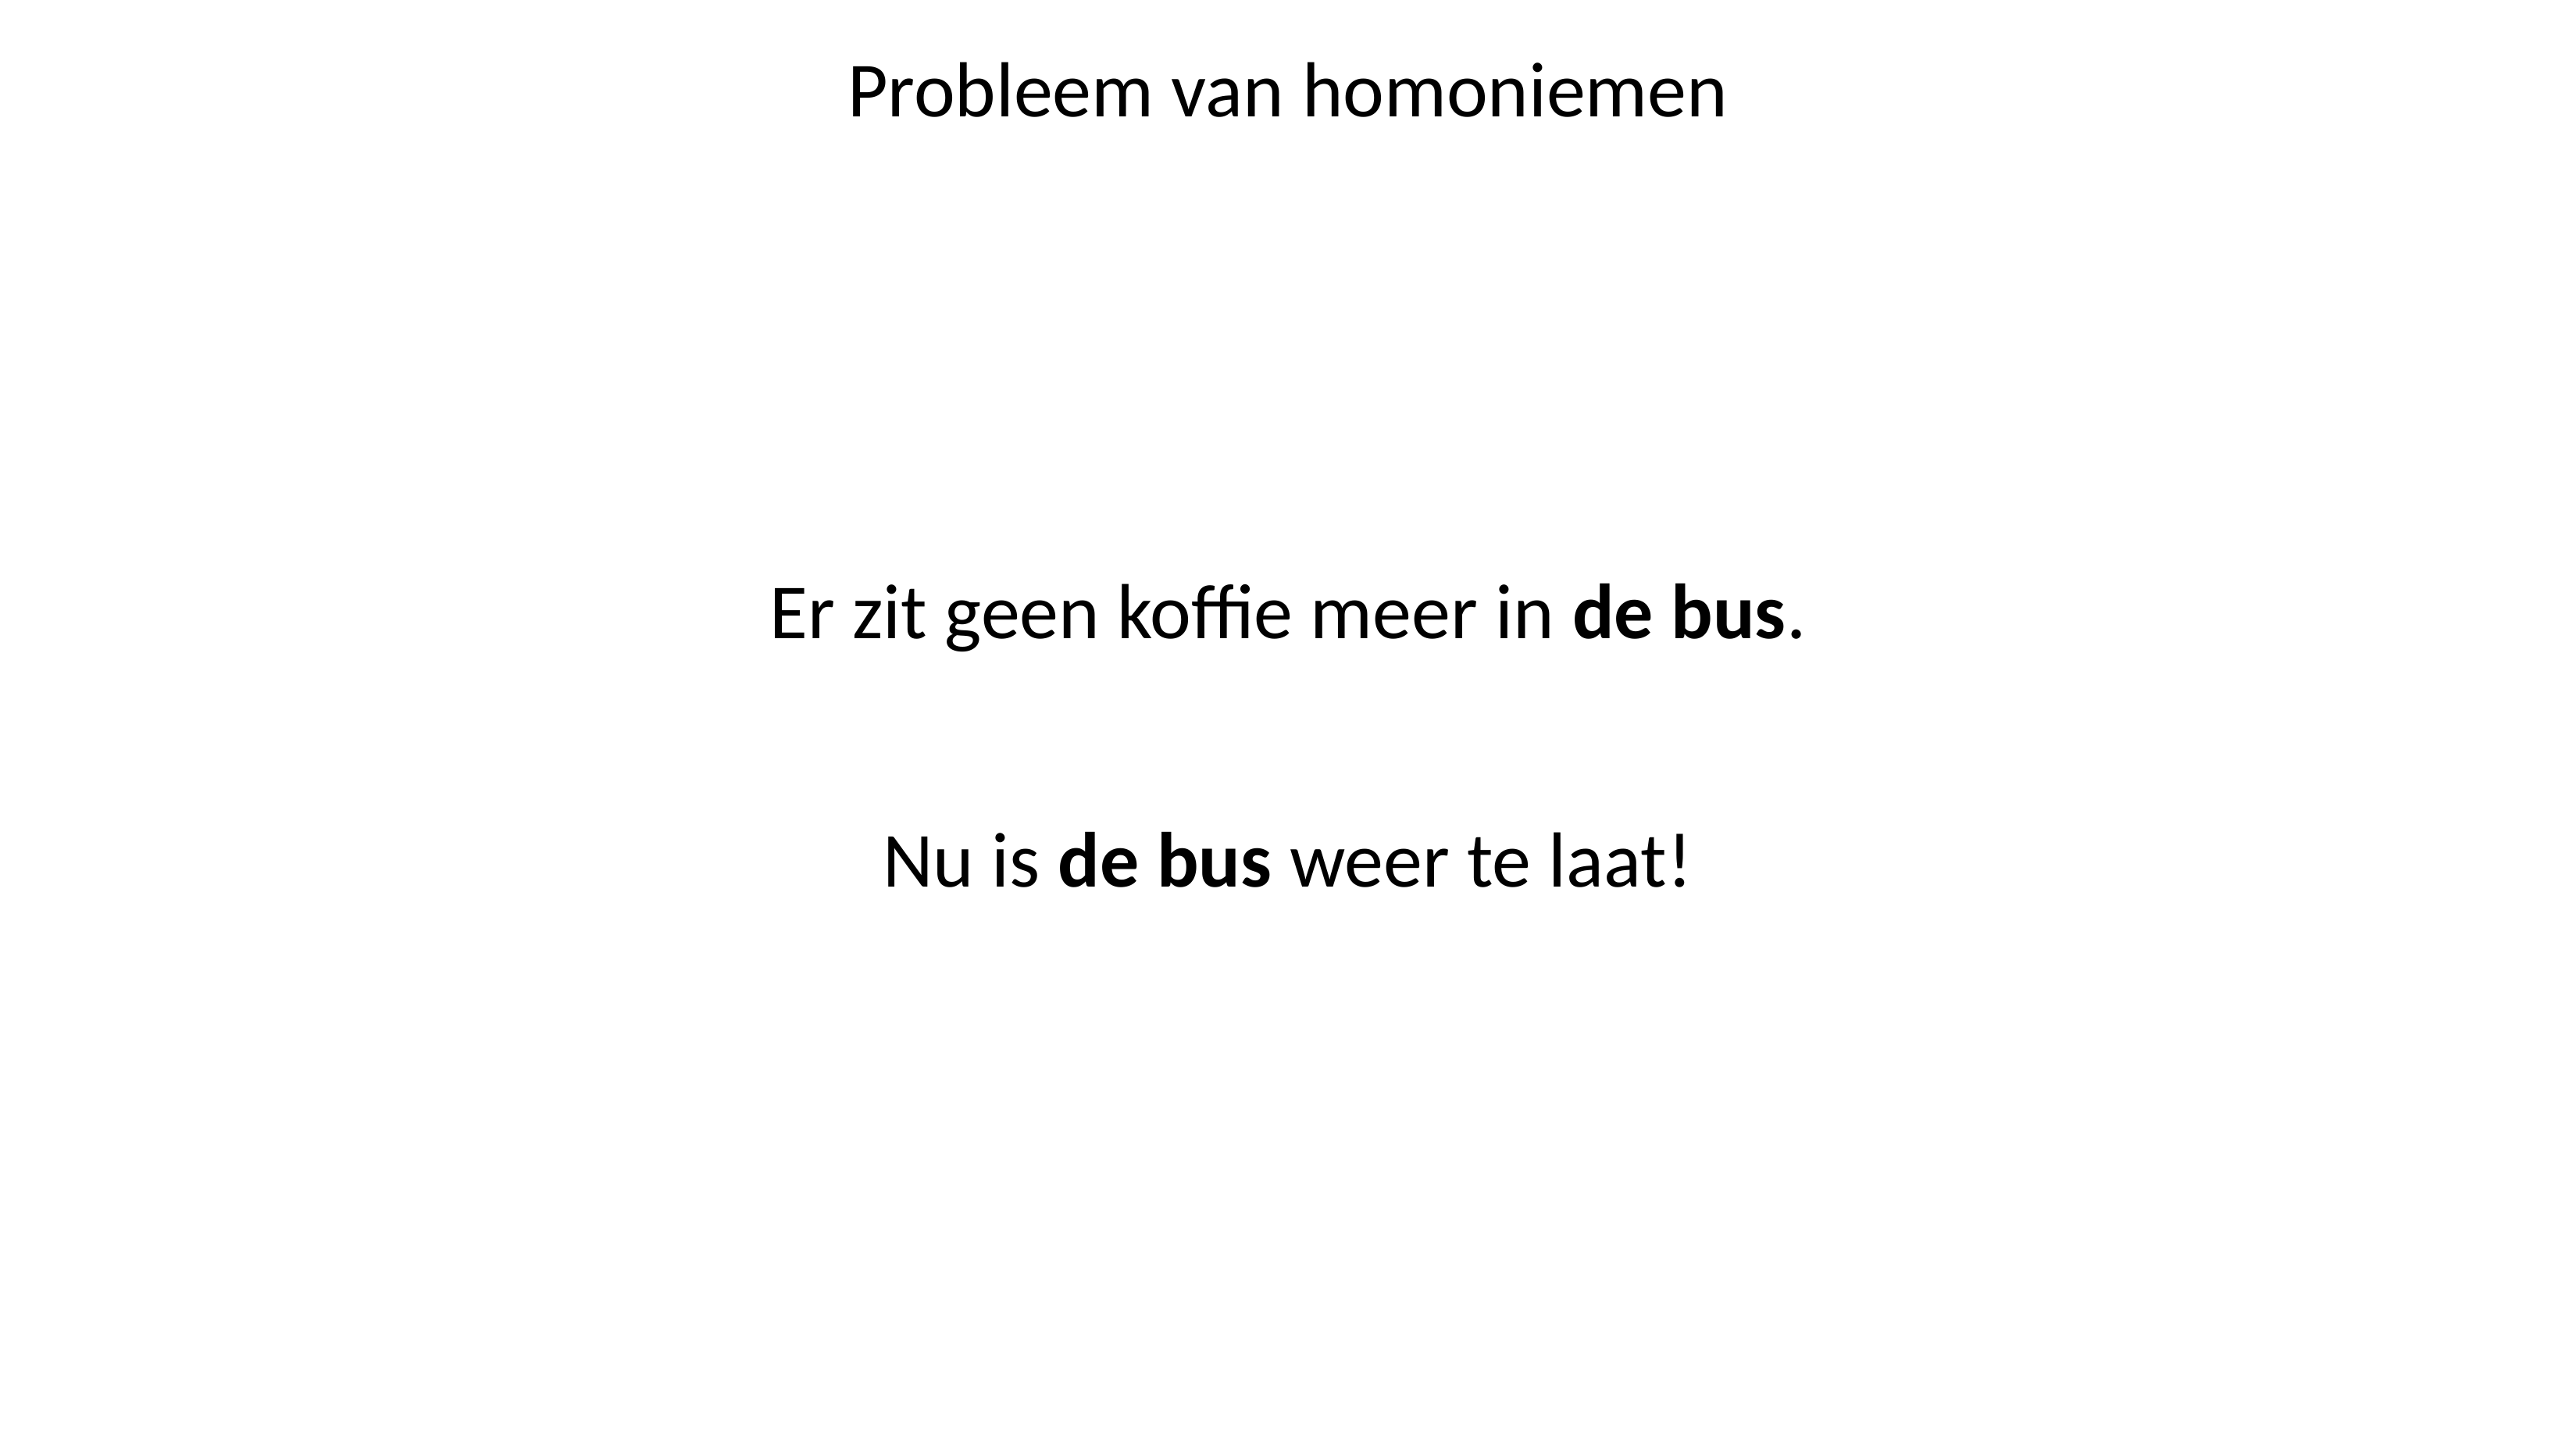

Probleem van homoniemen
Er zit geen koffie meer in de bus.
Nu is de bus weer te laat!